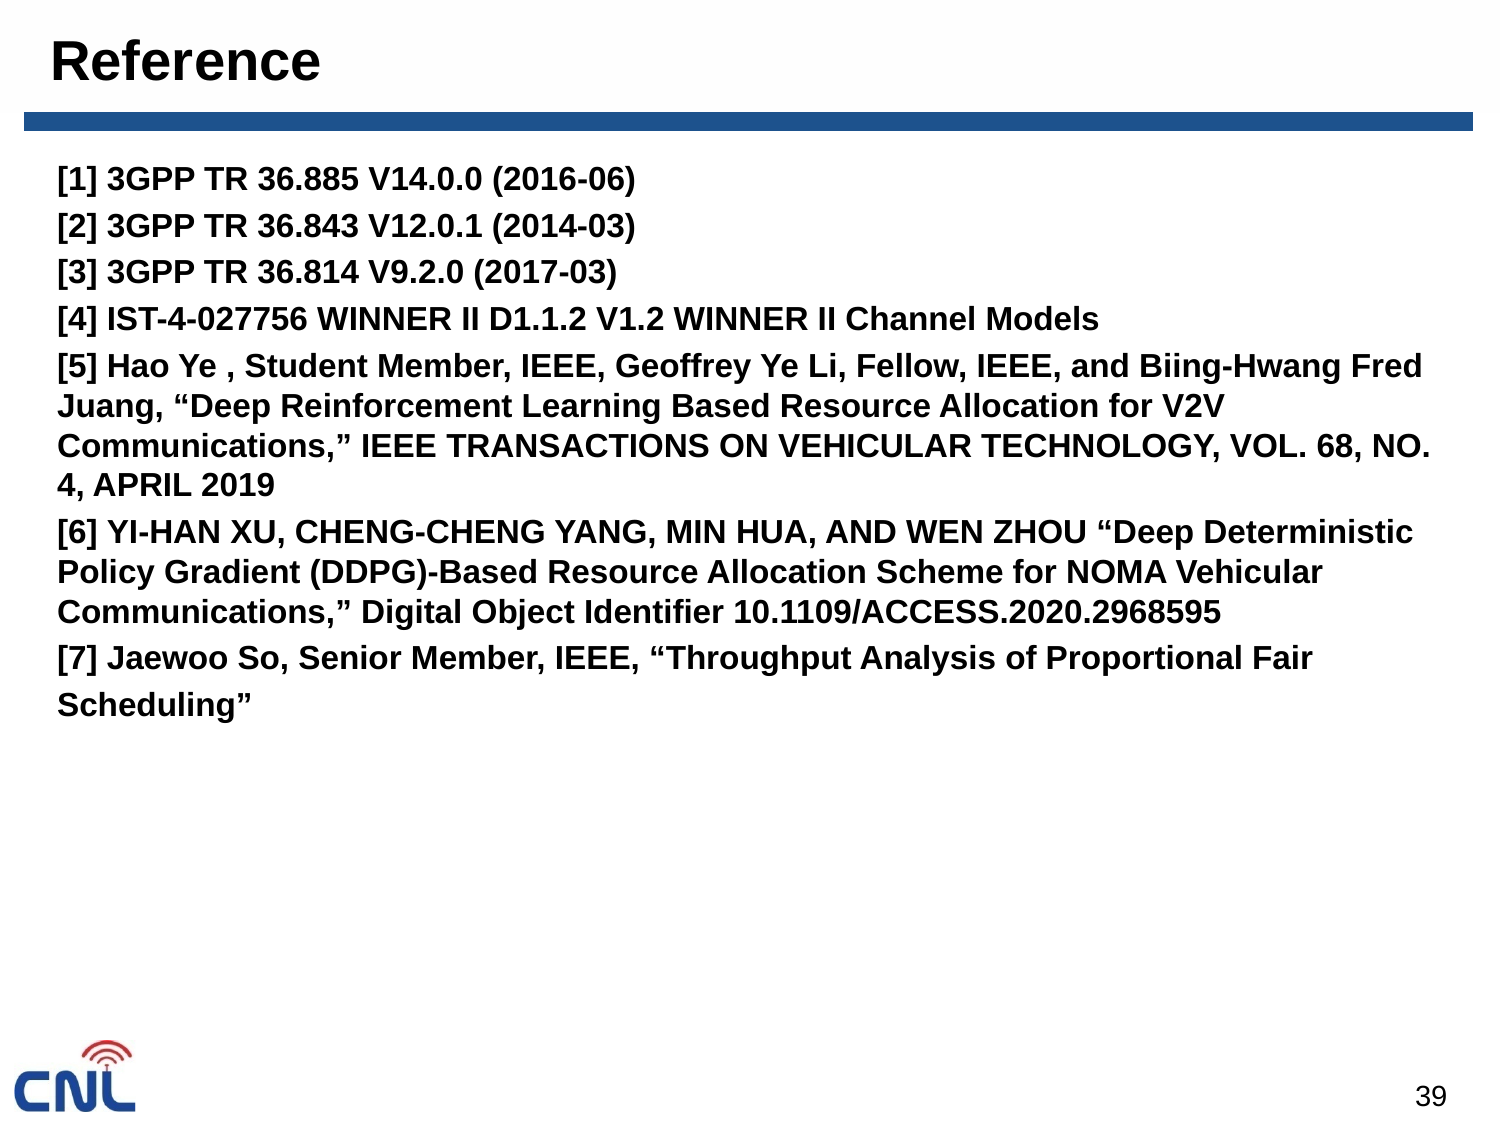

# Reference
[1] 3GPP TR 36.885 V14.0.0 (2016-06)
[2] 3GPP TR 36.843 V12.0.1 (2014-03)
[3] 3GPP TR 36.814 V9.2.0 (2017-03)
[4] IST-4-027756 WINNER II D1.1.2 V1.2 WINNER II Channel Models
[5] Hao Ye , Student Member, IEEE, Geoffrey Ye Li, Fellow, IEEE, and Biing-Hwang Fred Juang, “Deep Reinforcement Learning Based Resource Allocation for V2V Communications,” IEEE TRANSACTIONS ON VEHICULAR TECHNOLOGY, VOL. 68, NO. 4, APRIL 2019
[6] YI-HAN XU, CHENG-CHENG YANG, MIN HUA, AND WEN ZHOU “Deep Deterministic Policy Gradient (DDPG)-Based Resource Allocation Scheme for NOMA Vehicular Communications,” Digital Object Identifier 10.1109/ACCESS.2020.2968595
[7] Jaewoo So, Senior Member, IEEE, “Throughput Analysis of Proportional Fair
Scheduling”

39